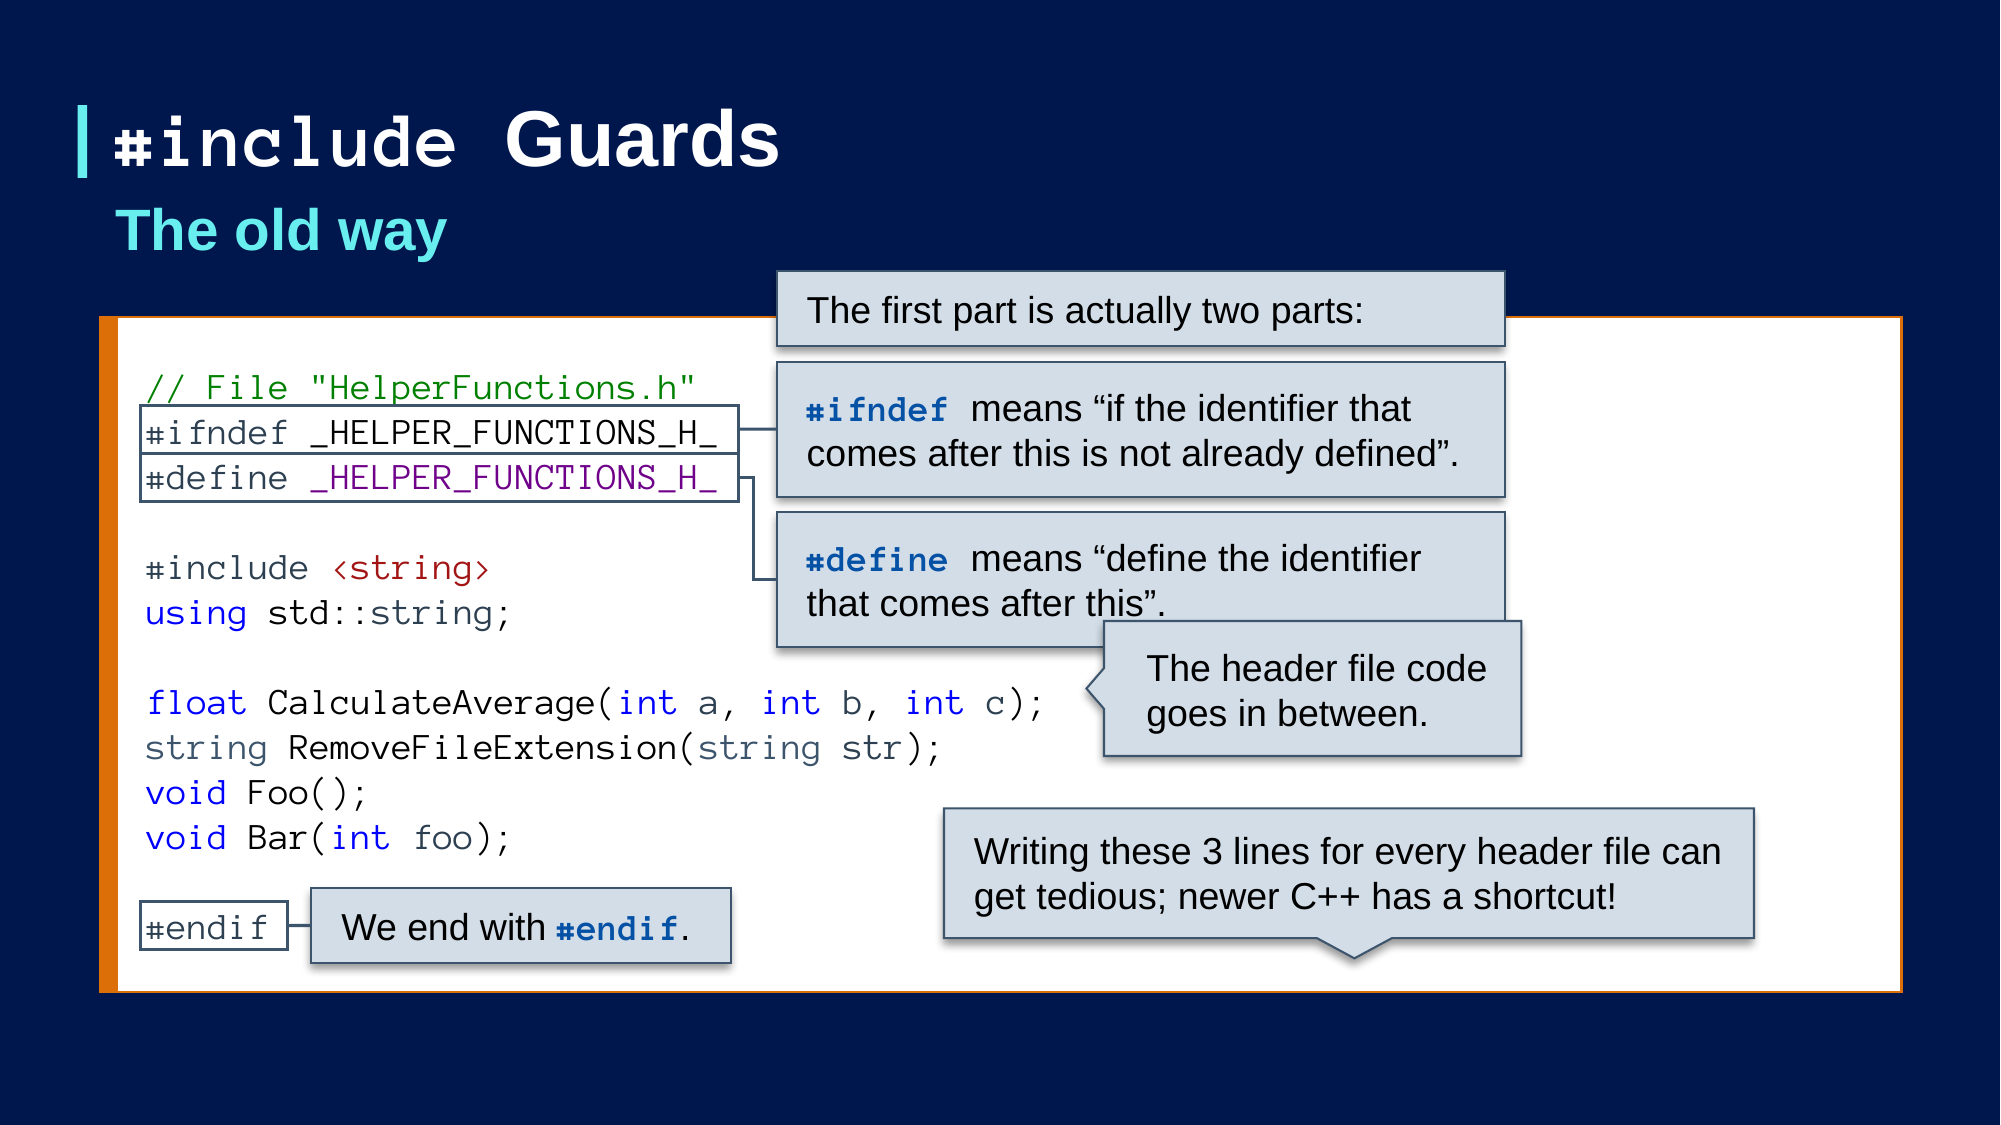

# #include Guards
The old way
The first part is actually two parts:

// File "HelperFunctions.h"
#ifndef _HELPER_FUNCTIONS_H_
#define _HELPER_FUNCTIONS_H_

#include <string>
using std::string;

float CalculateAverage(int a, int b, int c);
string RemoveFileExtension(string str);
void Foo();
void Bar(int foo);

#endif

#ifndef means “if the identifier that comes after this is not already defined”.

#define means “define the identifier that comes after this”.
The header file code goes in between.
Writing these 3 lines for every header file can get tedious; newer C++ has a shortcut!
We end with #endif.